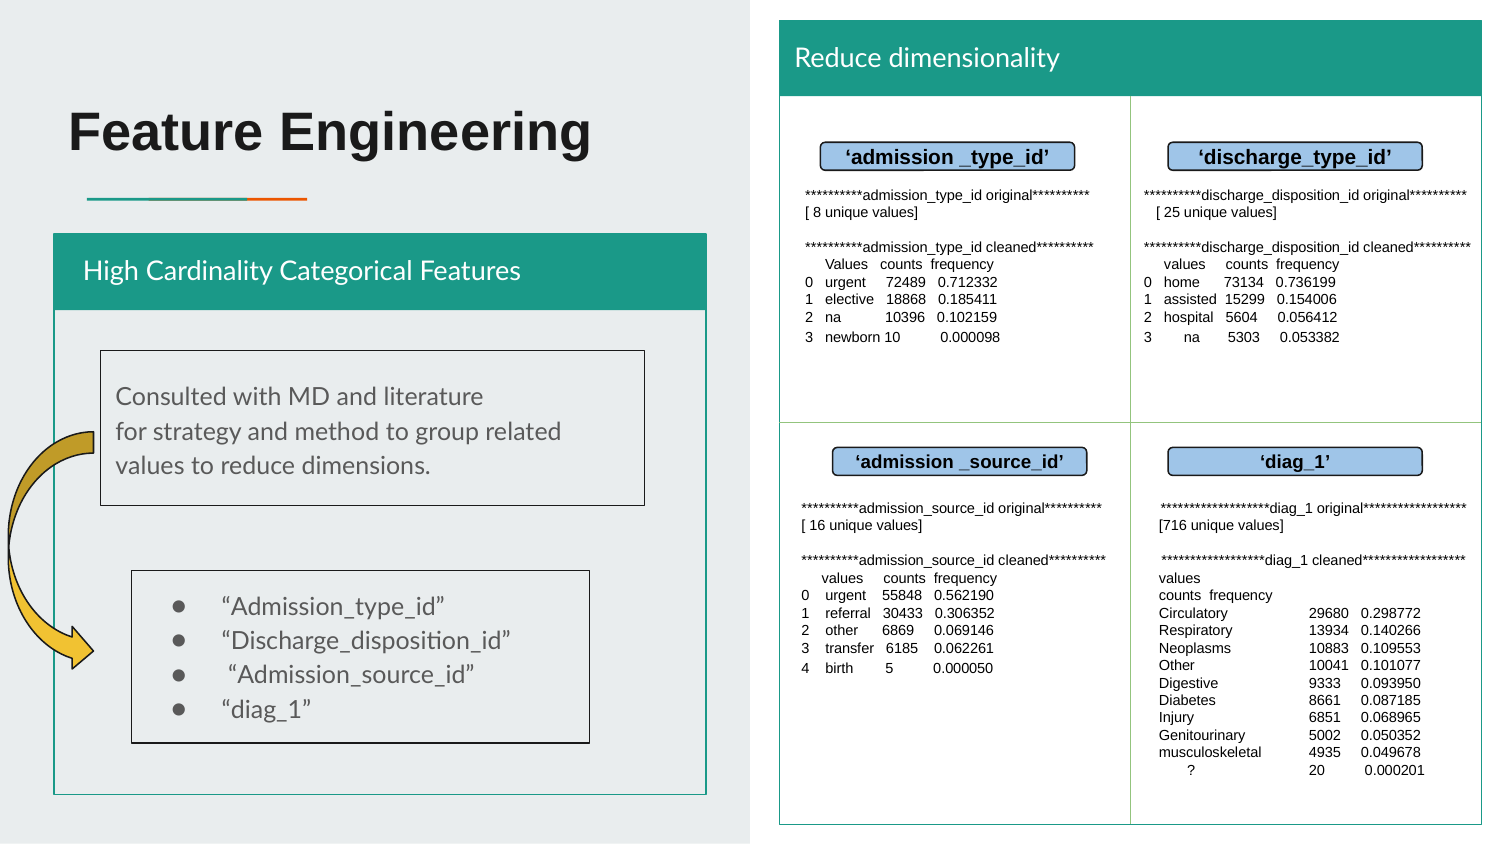

Reduce dimensionality
Feature Engineering
‘admission _type_id’
‘discharge_type_id’
**********admission_type_id original**********
[ 8 unique values]

**********admission_type_id cleaned**********
     Values   counts  frequency
0   urgent     72489   0.712332
1   elective   18868   0.185411
2   na           10396   0.102159
3   newborn 10          0.000098
**********discharge_disposition_id original**********
   [ 25 unique values]

**********discharge_disposition_id cleaned**********
     values     counts  frequency
0   home      73134   0.736199
1   assisted  15299   0.154006
2   hospital   5604     0.056412
3        na       5303     0.053382

High Cardinality Categorical Features

Consulted with MD and literature
for strategy and method to group related values to reduce dimensions.

‘admission _source_id’
‘diag_1’
**********admission_source_id original**********
[ 16 unique values]

**********admission_source_id cleaned**********
     values     counts  frequency
0    urgent    55848   0.562190
1    referral   30433   0.306352
2    other      6869     0.069146
3    transfer   6185    0.062261
4    birth        5          0.000050
*******************diag_1 original******************
[716 unique values]

******************diag_1 cleaned******************
values 		 counts  frequency
Circulatory	29680   0.298772
Respiratory	13934   0.140266
Neoplasms	10883   0.109553
Other	10041   0.101077
Digestive	9333     0.093950
Diabetes	8661     0.087185
Injury	6851     0.068965
Genitourinary	5002     0.050352
musculoskeletal    	4935     0.049678
       ?      	20          0.000201
“Admission_type_id”
“Discharge_disposition_id”
 “Admission_source_id”
“diag_1”